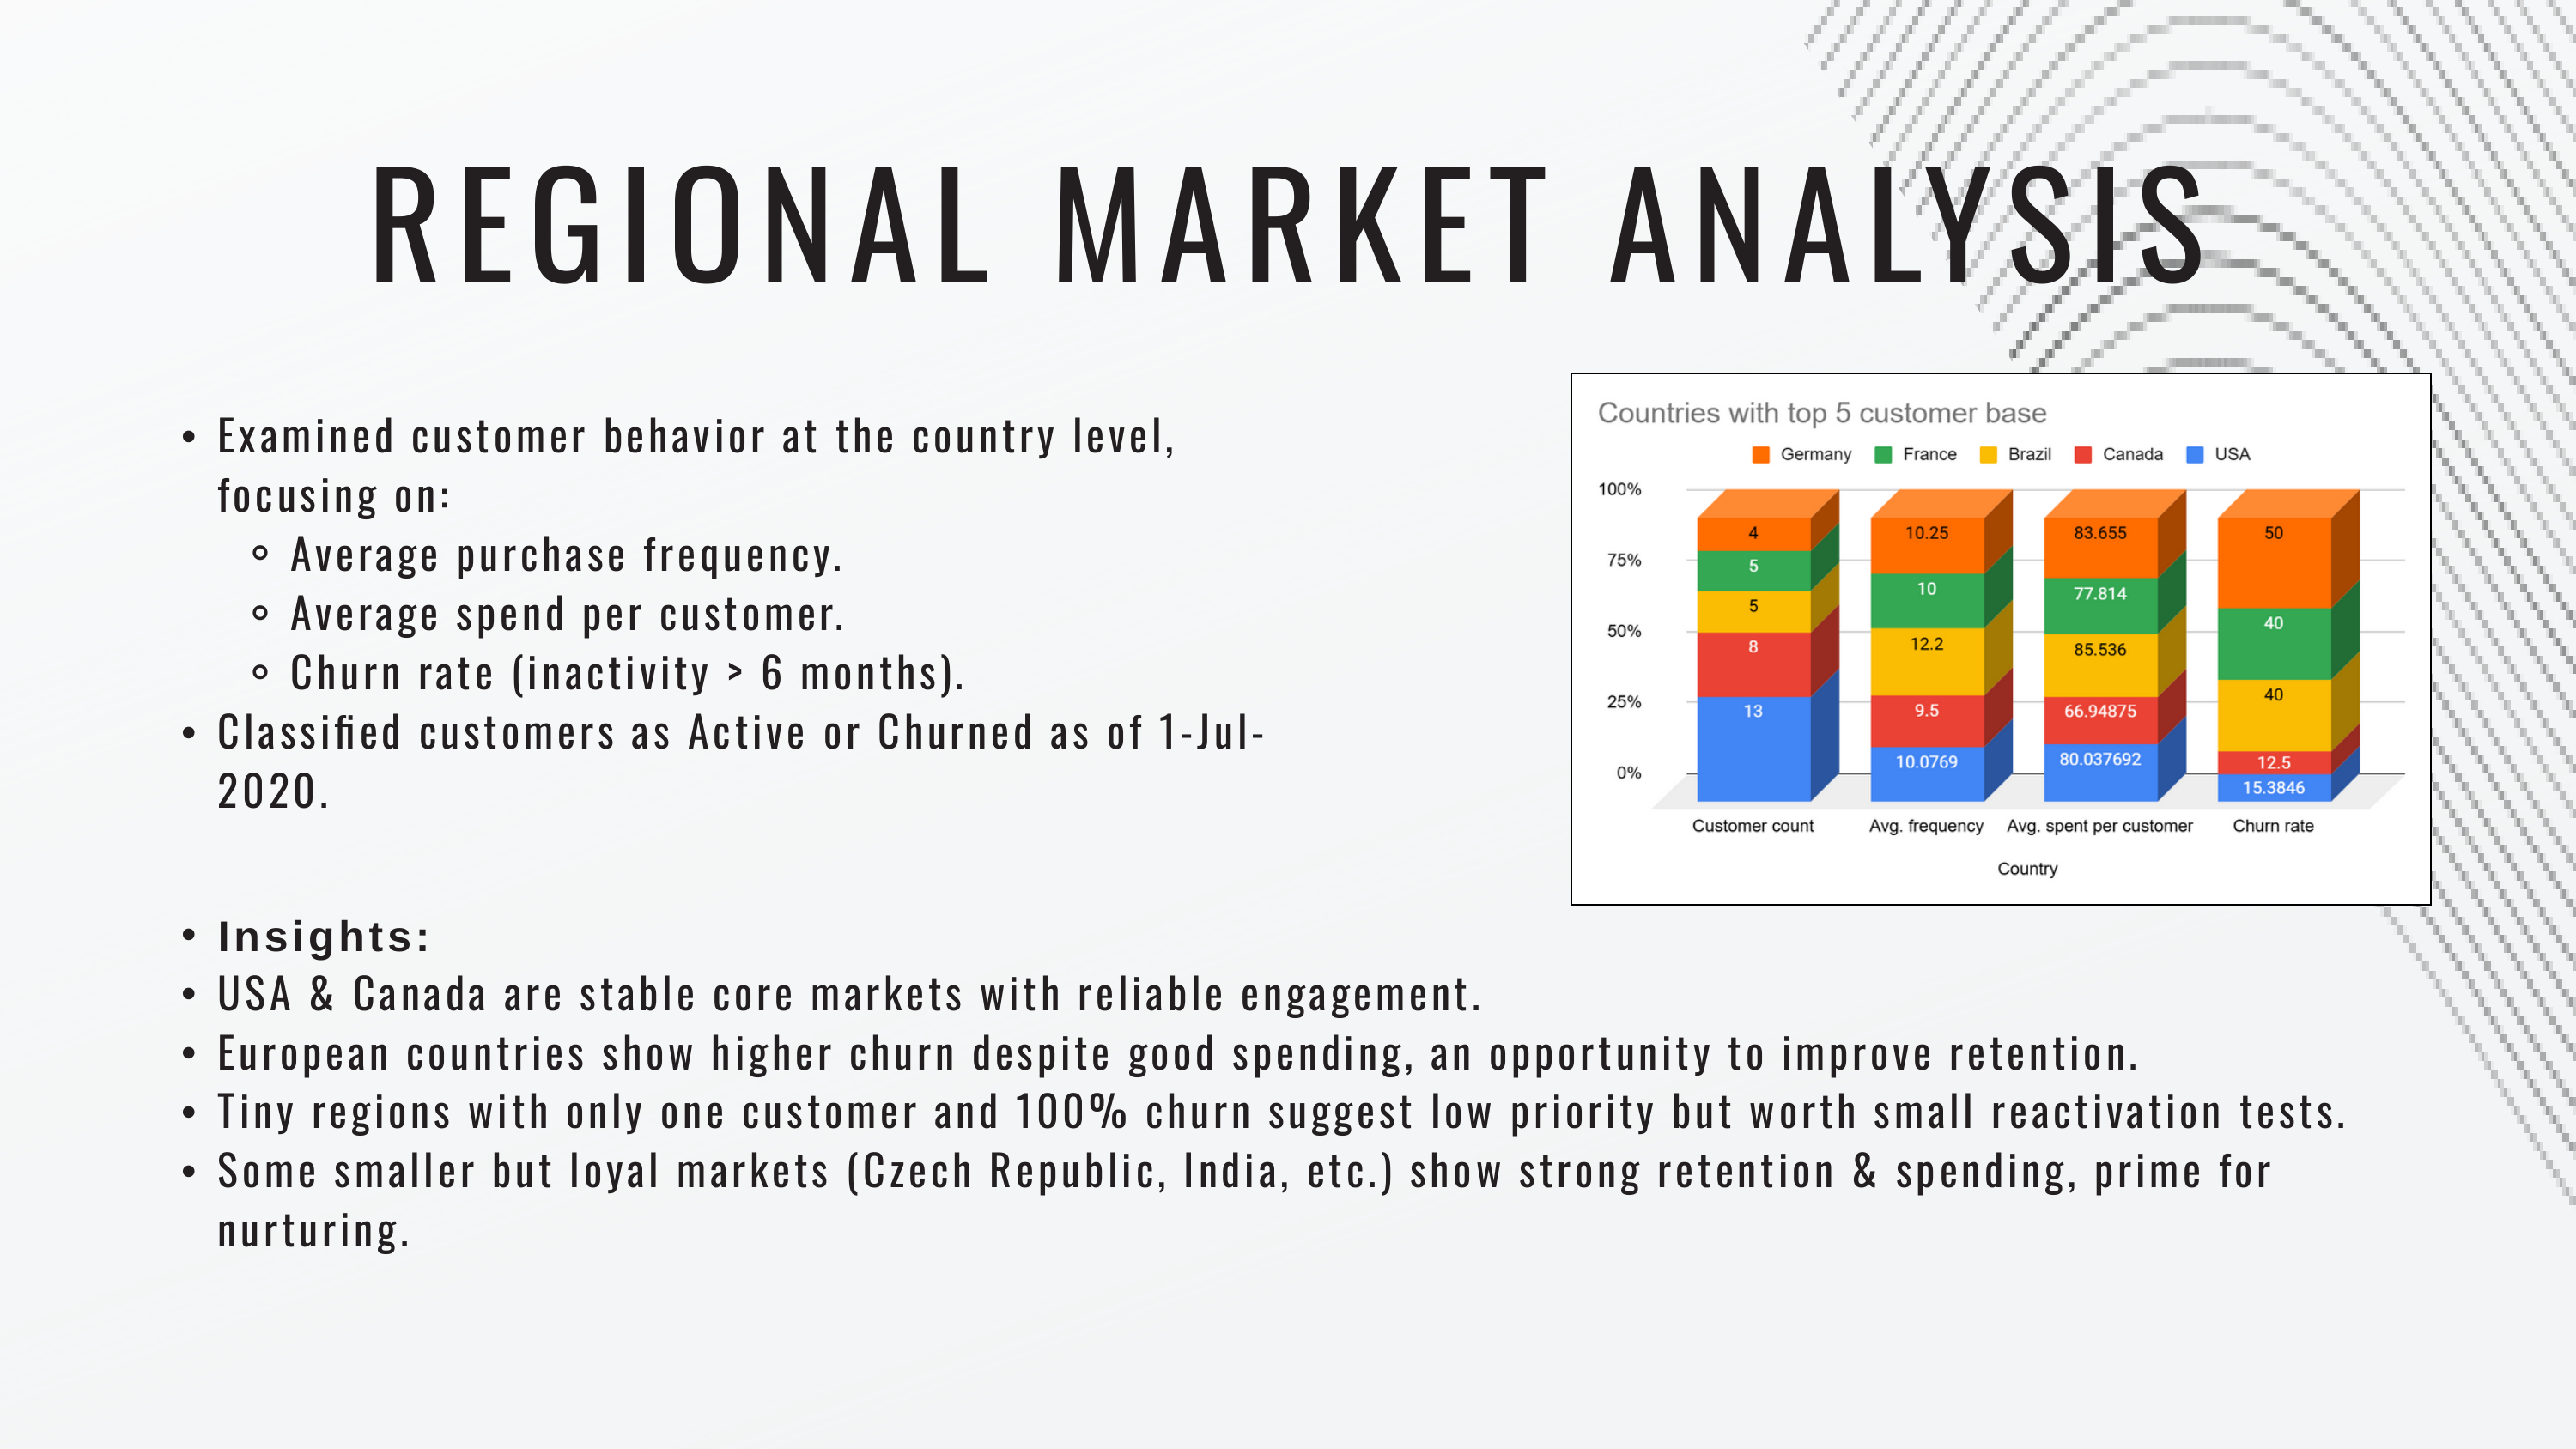

REGIONAL MARKET ANALYSIS

Examined customer behavior at the country level, focusing on:
Average purchase frequency.
Average spend per customer.
Churn rate (inactivity > 6 months).
Classified customers as Active or Churned as of 1-Jul-2020.
Insights:
USA & Canada are stable core markets with reliable engagement.
European countries show higher churn despite good spending, an opportunity to improve retention.
Tiny regions with only one customer and 100% churn suggest low priority but worth small reactivation tests.
Some smaller but loyal markets (Czech Republic, India, etc.) show strong retention & spending, prime for nurturing.